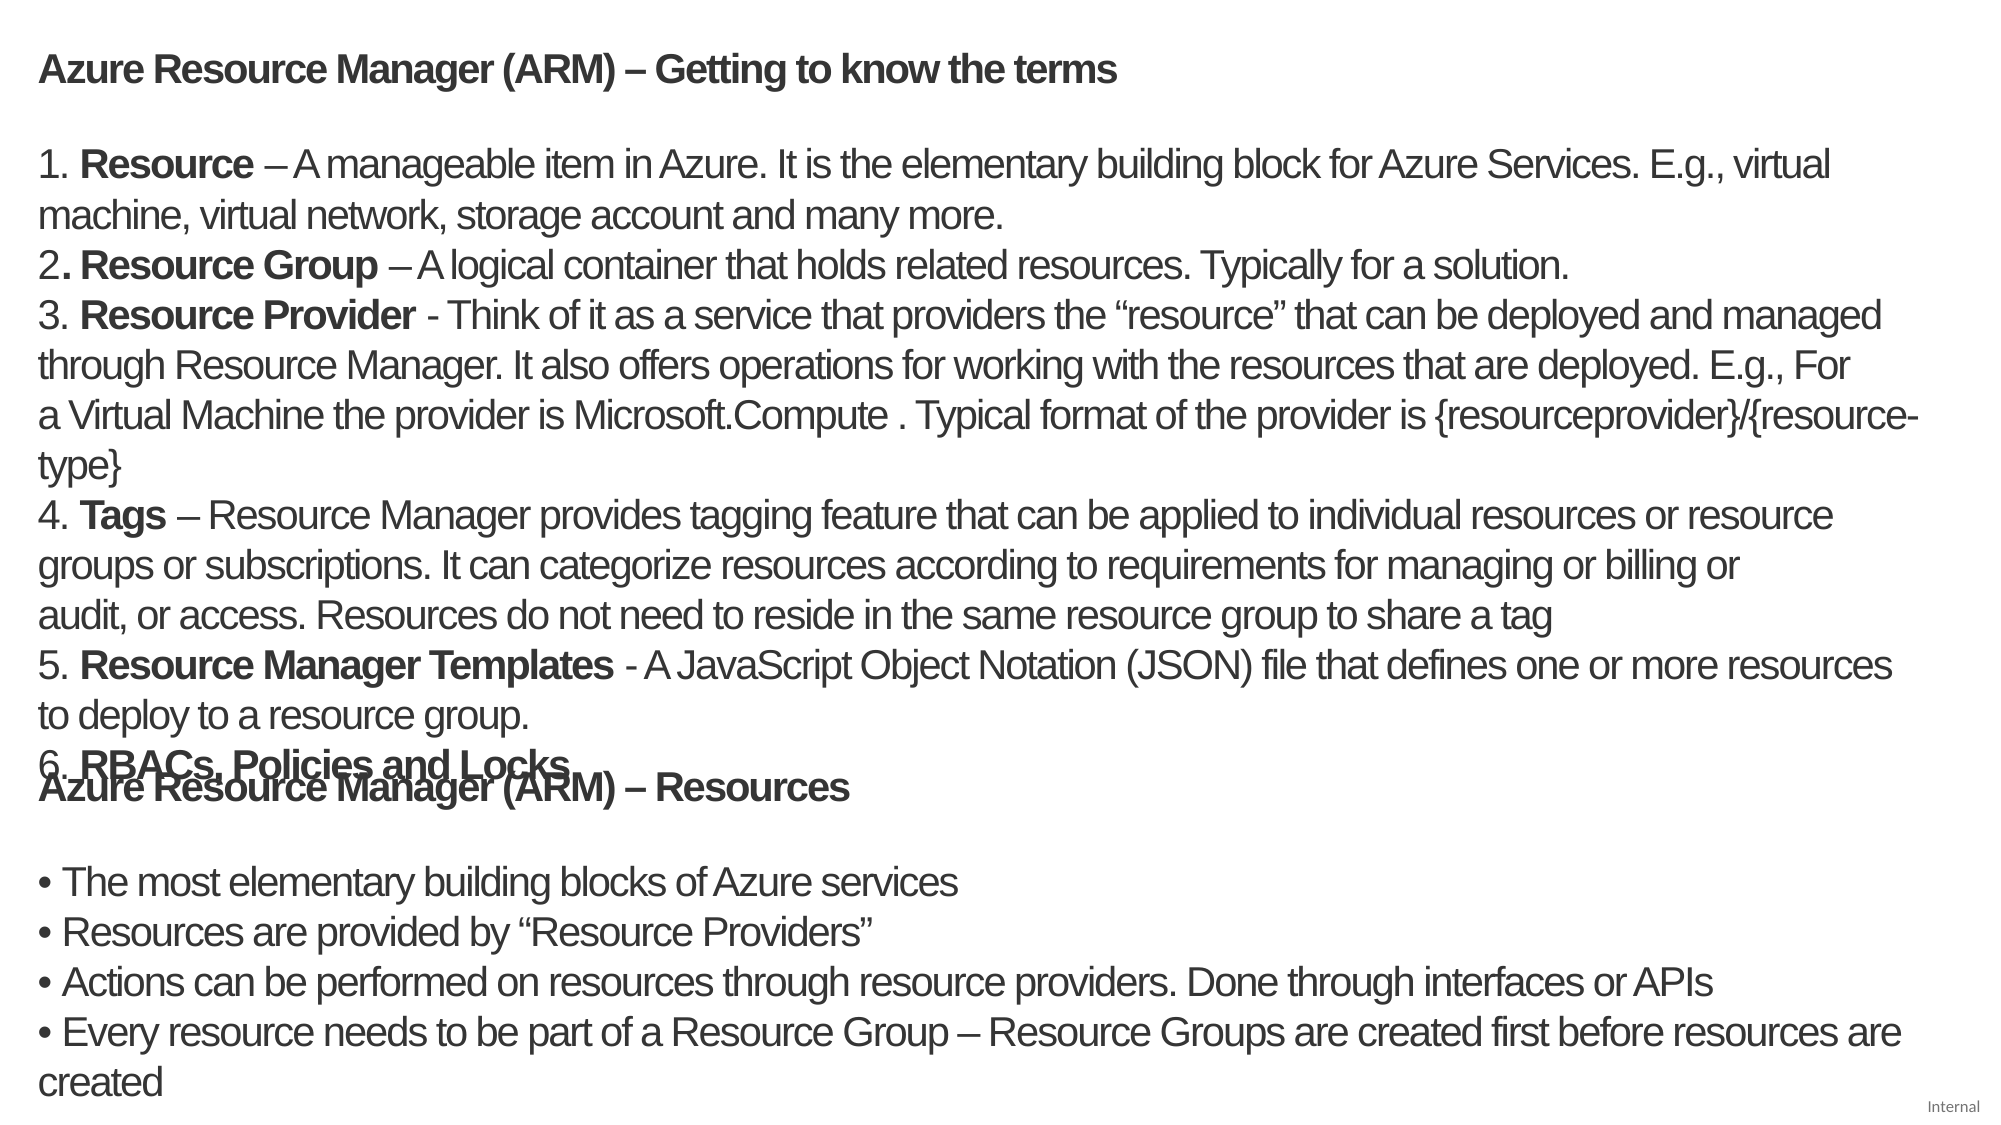

Azure Resource Manager (ARM) – Getting to know the terms

1. Resource – A manageable item in Azure. It is the elementary building block for Azure Services. E.g., virtual
machine, virtual network, storage account and many more.
2. Resource Group – A logical container that holds related resources. Typically for a solution.
3. Resource Provider - Think of it as a service that providers the “resource” that can be deployed and managed
through Resource Manager. It also offers operations for working with the resources that are deployed. E.g., For
a Virtual Machine the provider is Microsoft.Compute . Typical format of the provider is {resourceprovider}/{resource-type}
4. Tags – Resource Manager provides tagging feature that can be applied to individual resources or resource
groups or subscriptions. It can categorize resources according to requirements for managing or billing or
audit, or access. Resources do not need to reside in the same resource group to share a tag
5. Resource Manager Templates - A JavaScript Object Notation (JSON) file that defines one or more resources
to deploy to a resource group.
6. RBACs, Policies and Locks
Azure Resource Manager (ARM) – Resources

• The most elementary building blocks of Azure services
• Resources are provided by “Resource Providers”
• Actions can be performed on resources through resource providers. Done through interfaces or APIs
• Every resource needs to be part of a Resource Group – Resource Groups are created first before resources are created